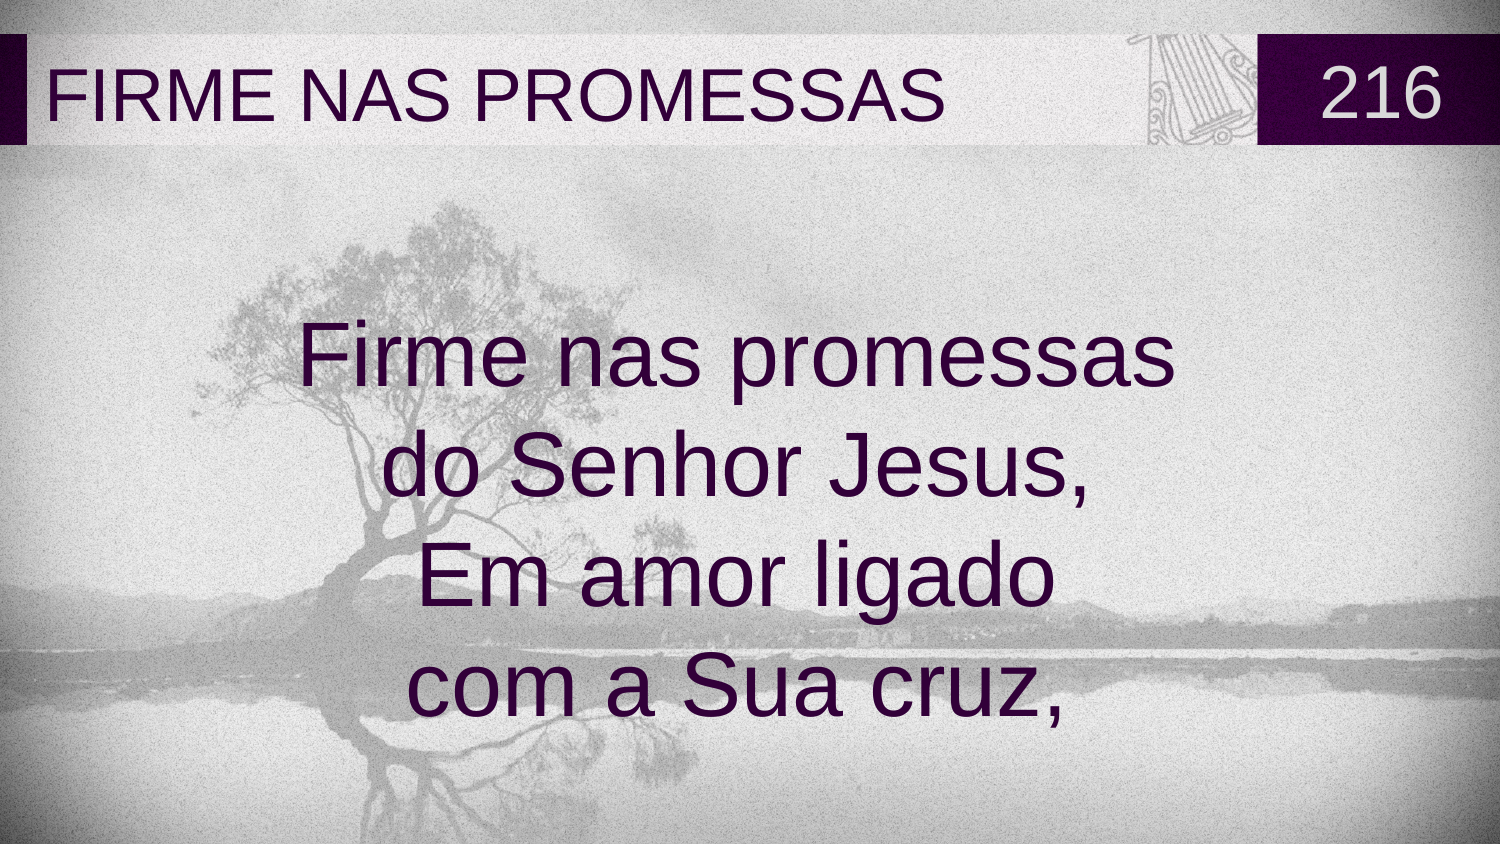

# FIRME NAS PROMESSAS
216
Firme nas promessas
do Senhor Jesus,
Em amor ligado
com a Sua cruz,